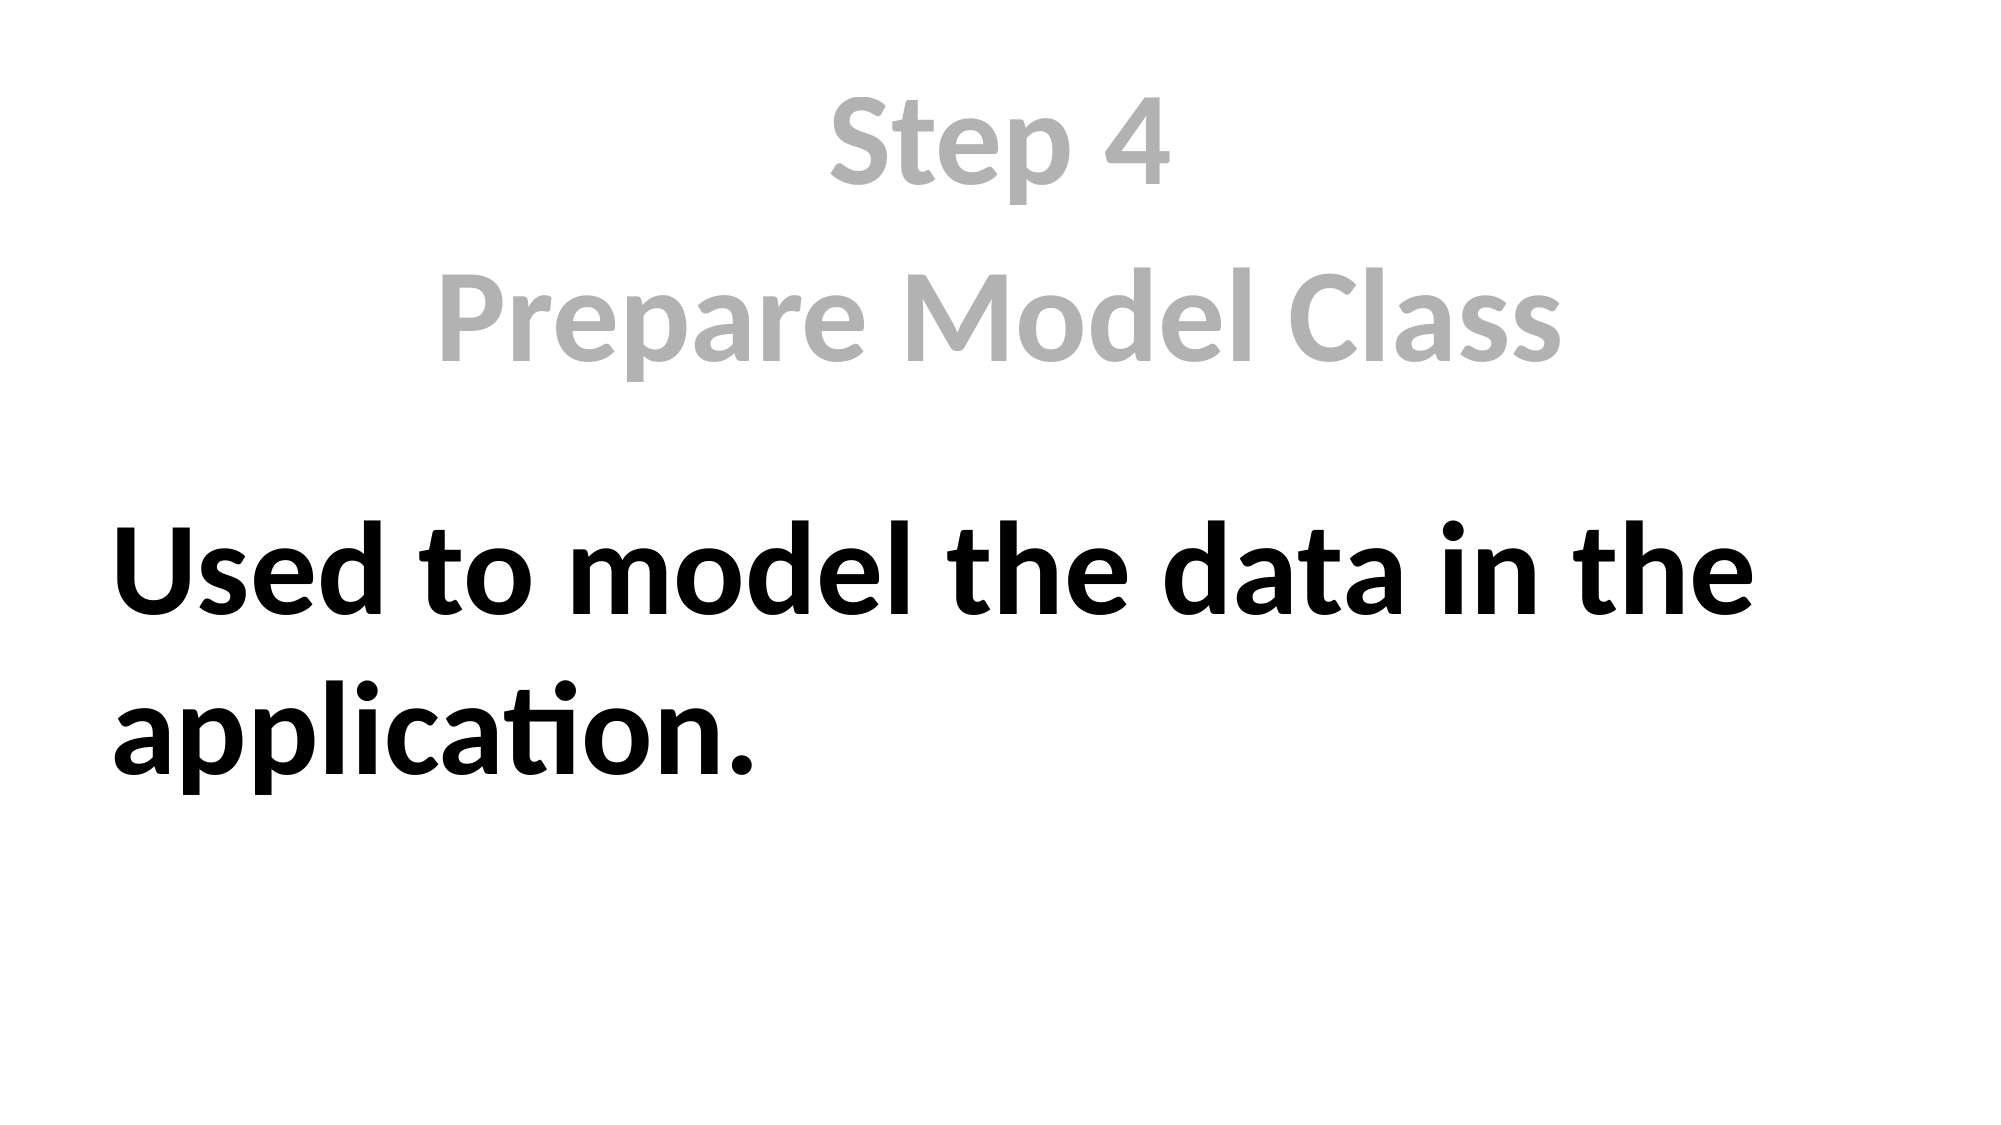

Step 4
Prepare Model Class
Used to model the data in the application.